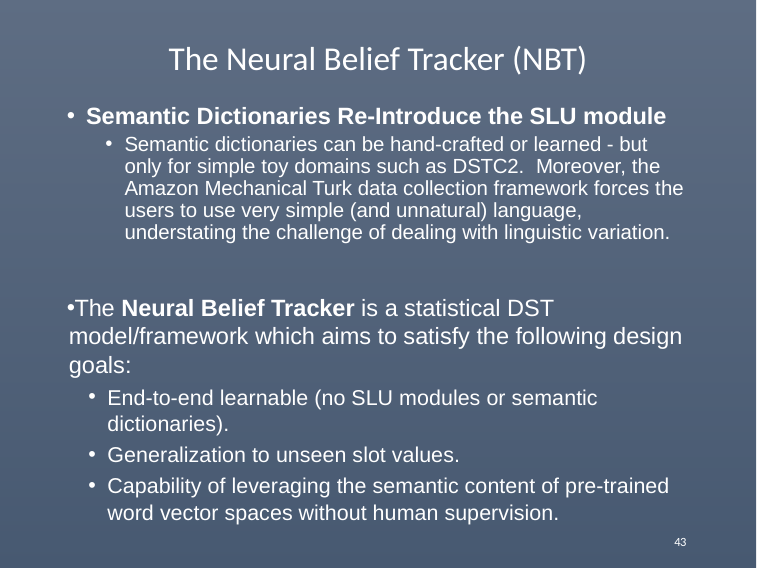

# The Neural Belief Tracker (NBT)
Semantic Dictionaries Re-Introduce the SLU module
Semantic dictionaries can be hand-crafted or learned - but only for simple toy domains such as DSTC2.  Moreover, the Amazon Mechanical Turk data collection framework forces the users to use very simple (and unnatural) language, understating the challenge of dealing with linguistic variation.

The Neural Belief Tracker is a statistical DST model/framework which aims to satisfy the following design goals:
End-to-end learnable (no SLU modules or semantic dictionaries).
Generalization to unseen slot values.
Capability of leveraging the semantic content of pre-trained word vector spaces without human supervision.
43